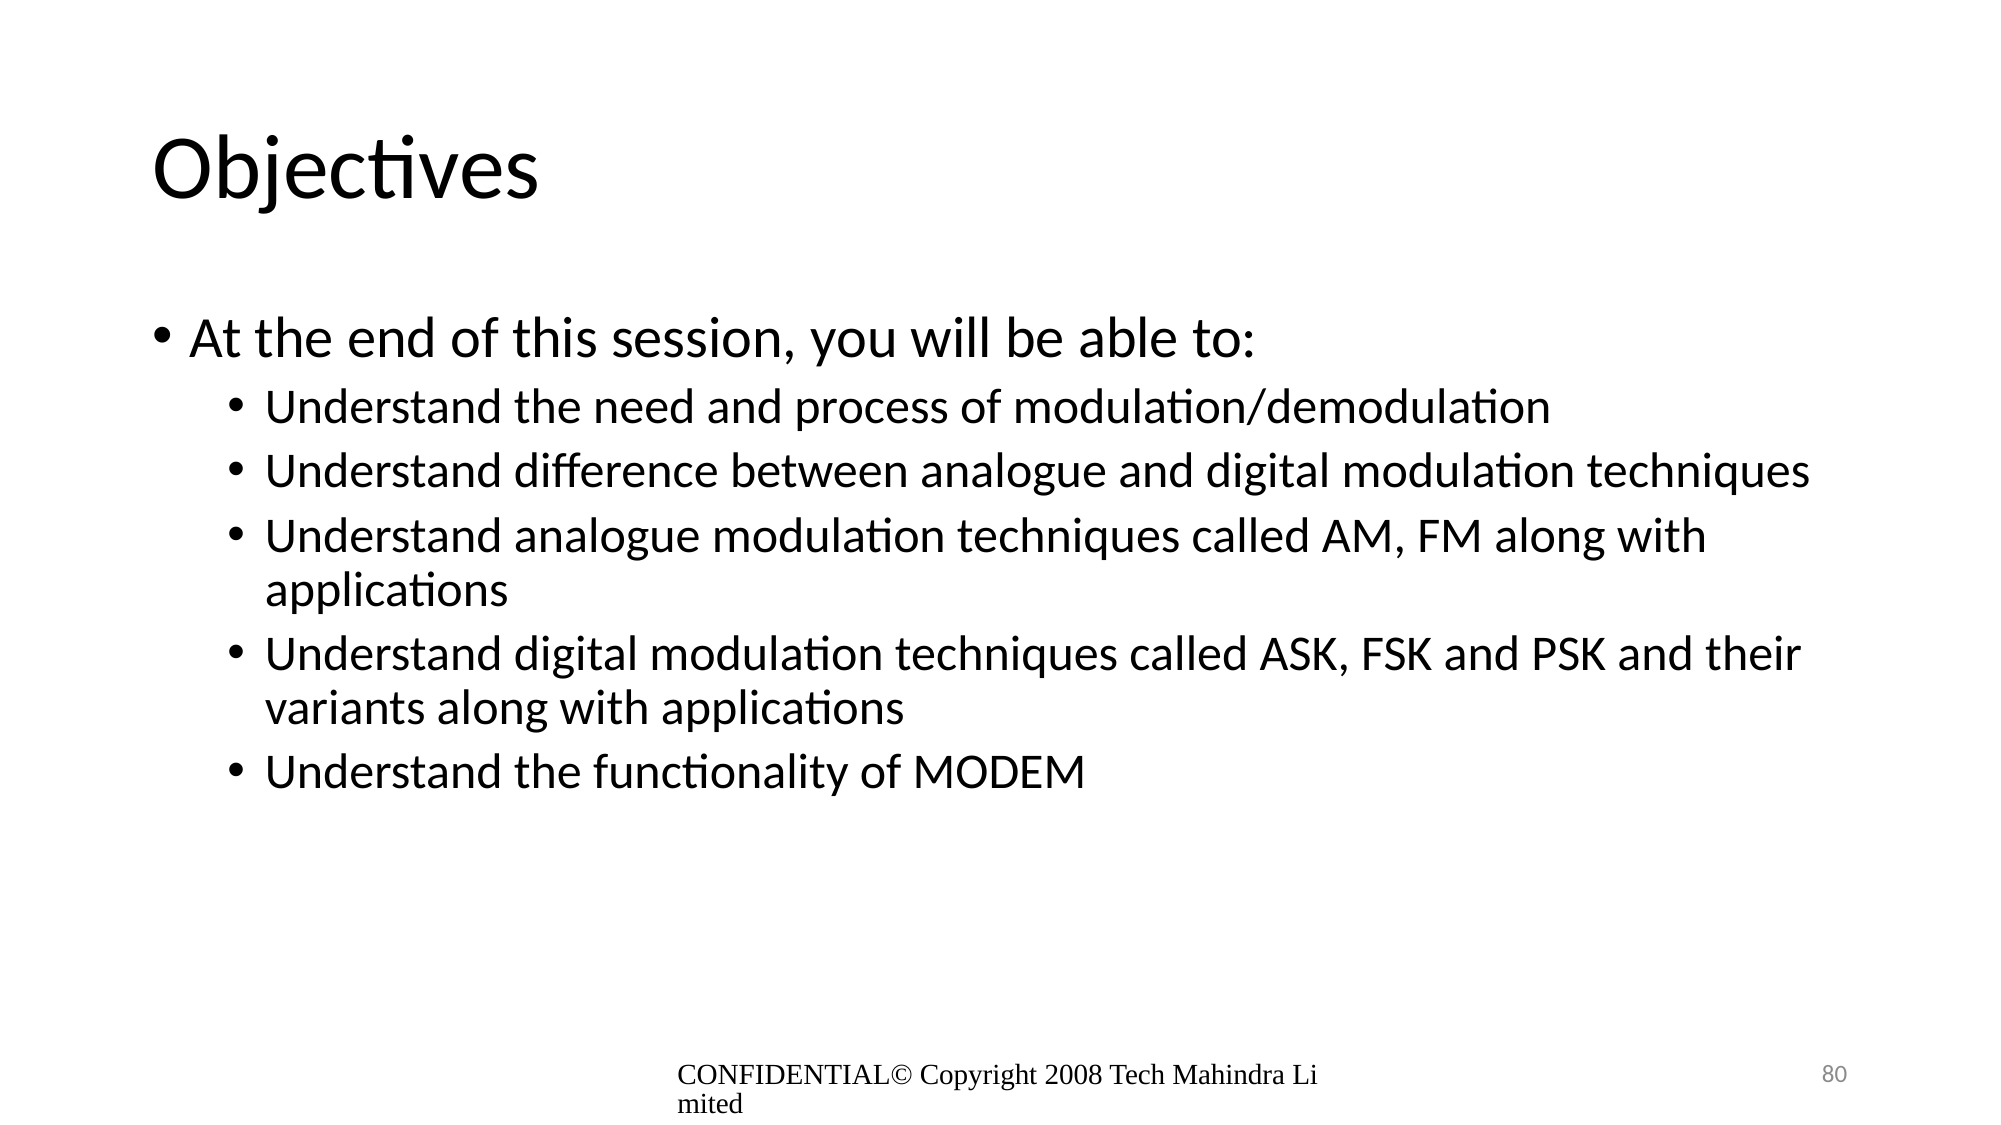

# Objectives
At the end of this session, you will be able to:
Understand the need and process of modulation/demodulation
Understand difference between analogue and digital modulation techniques
Understand analogue modulation techniques called AM, FM along with applications
Understand digital modulation techniques called ASK, FSK and PSK and their variants along with applications
Understand the functionality of MODEM

CONFIDENTIAL© Copyright 2008 Tech Mahindra Limited
80